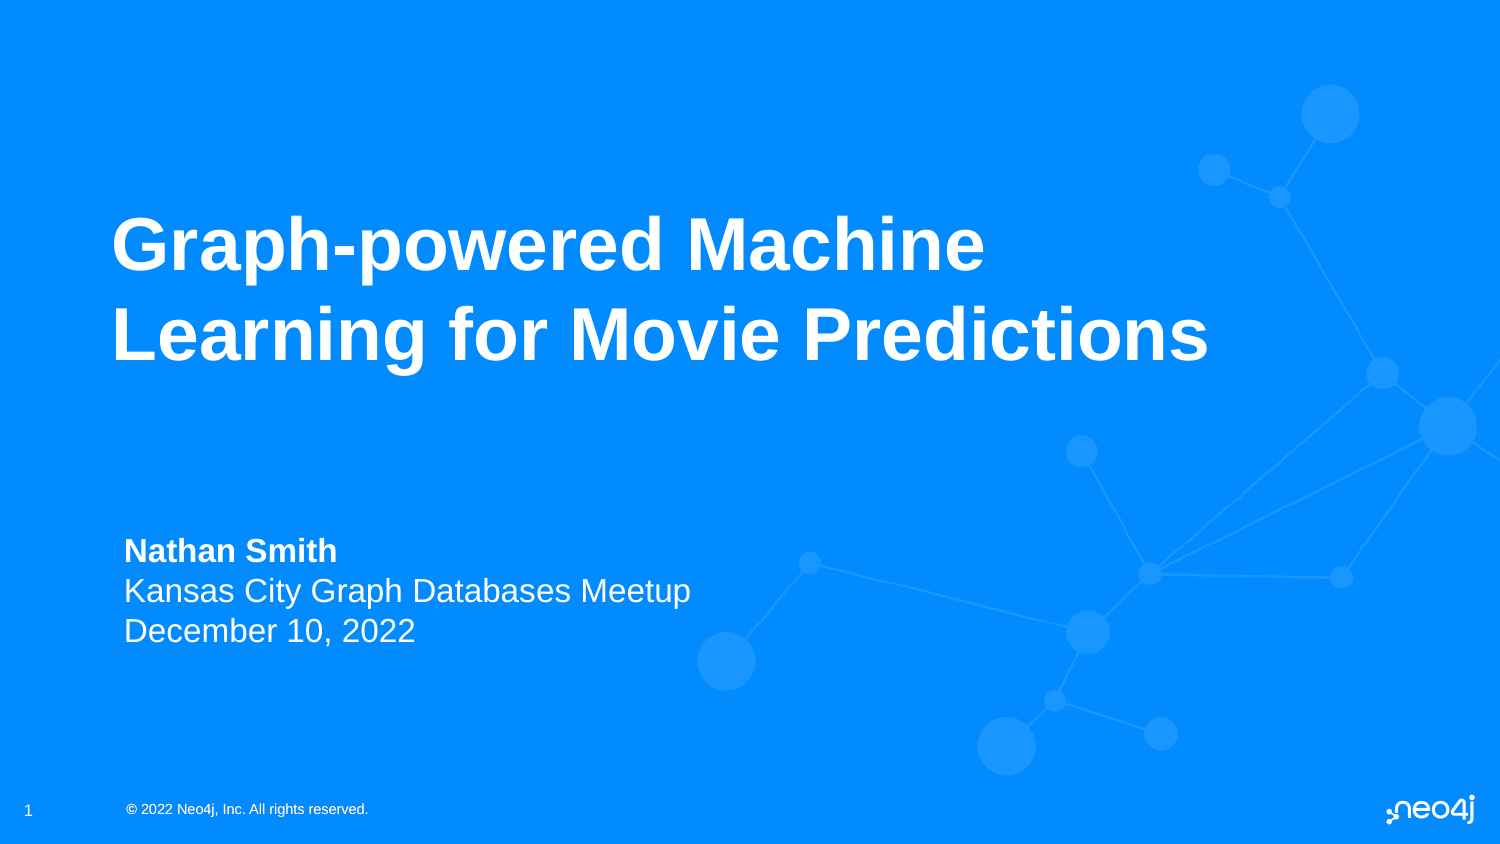

# Graph-powered Machine Learning for Movie Predictions
Nathan Smith
Kansas City Graph Databases Meetup
December 10, 2022
1